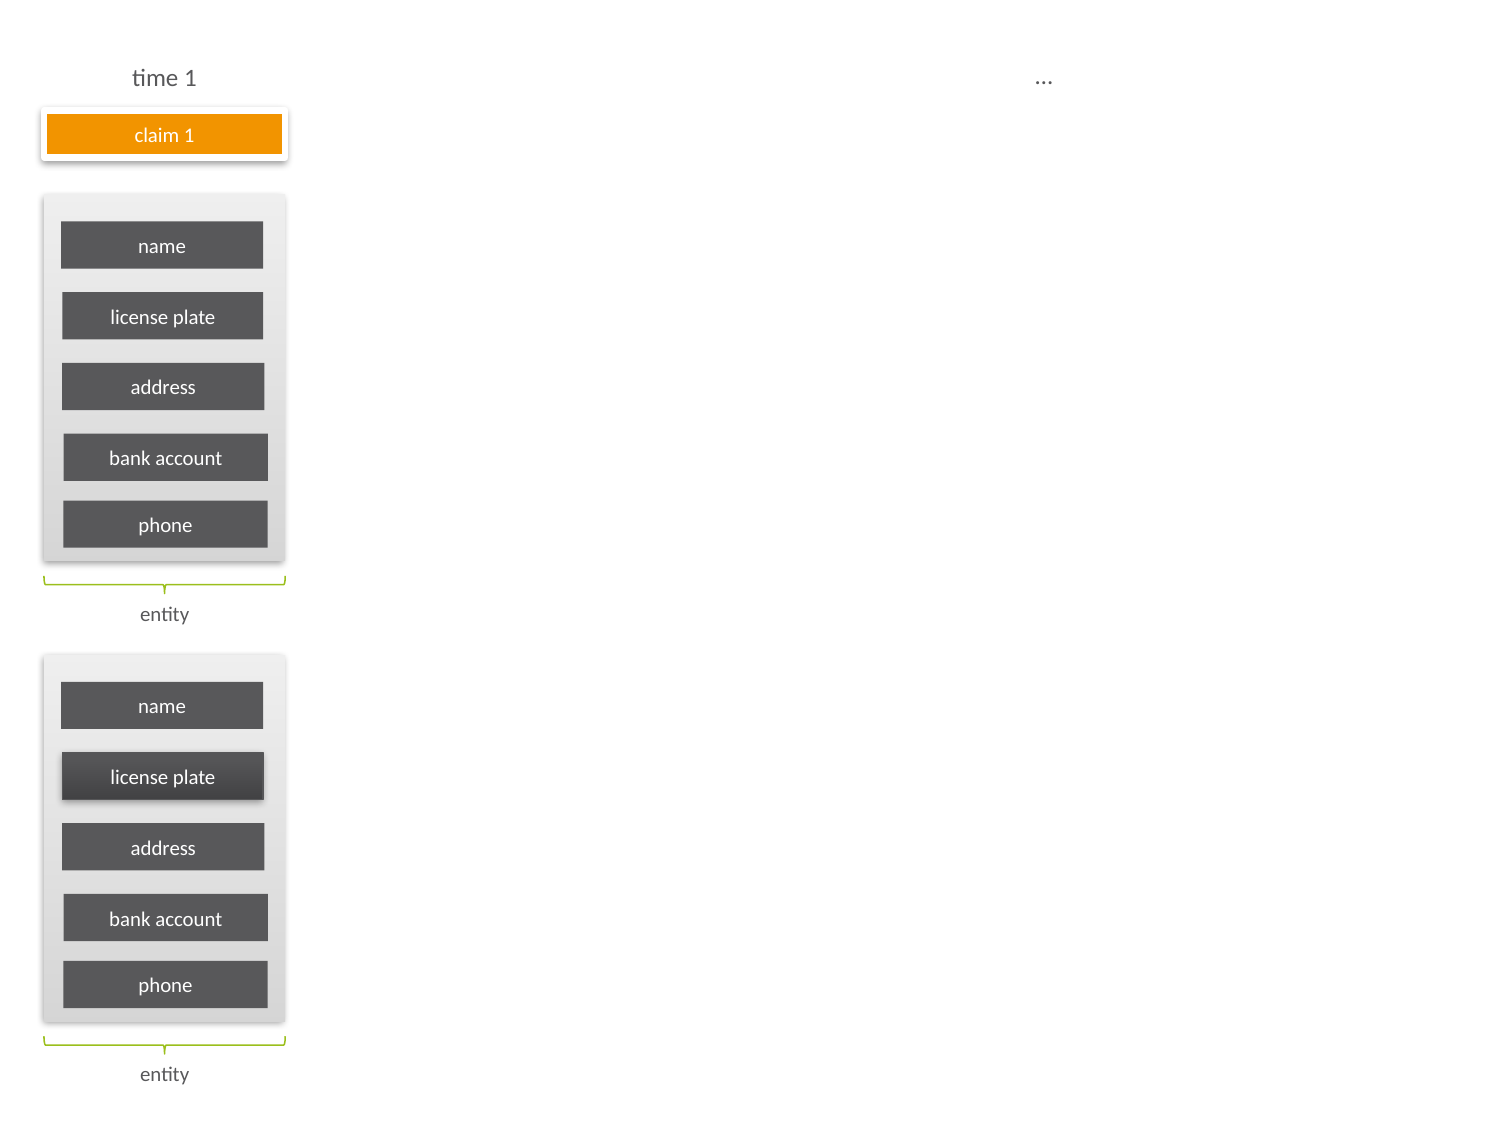

…
time 1
claim 1

name
license plate
address
bank account

phone
entity

name
license plate
address
bank account

phone
entity